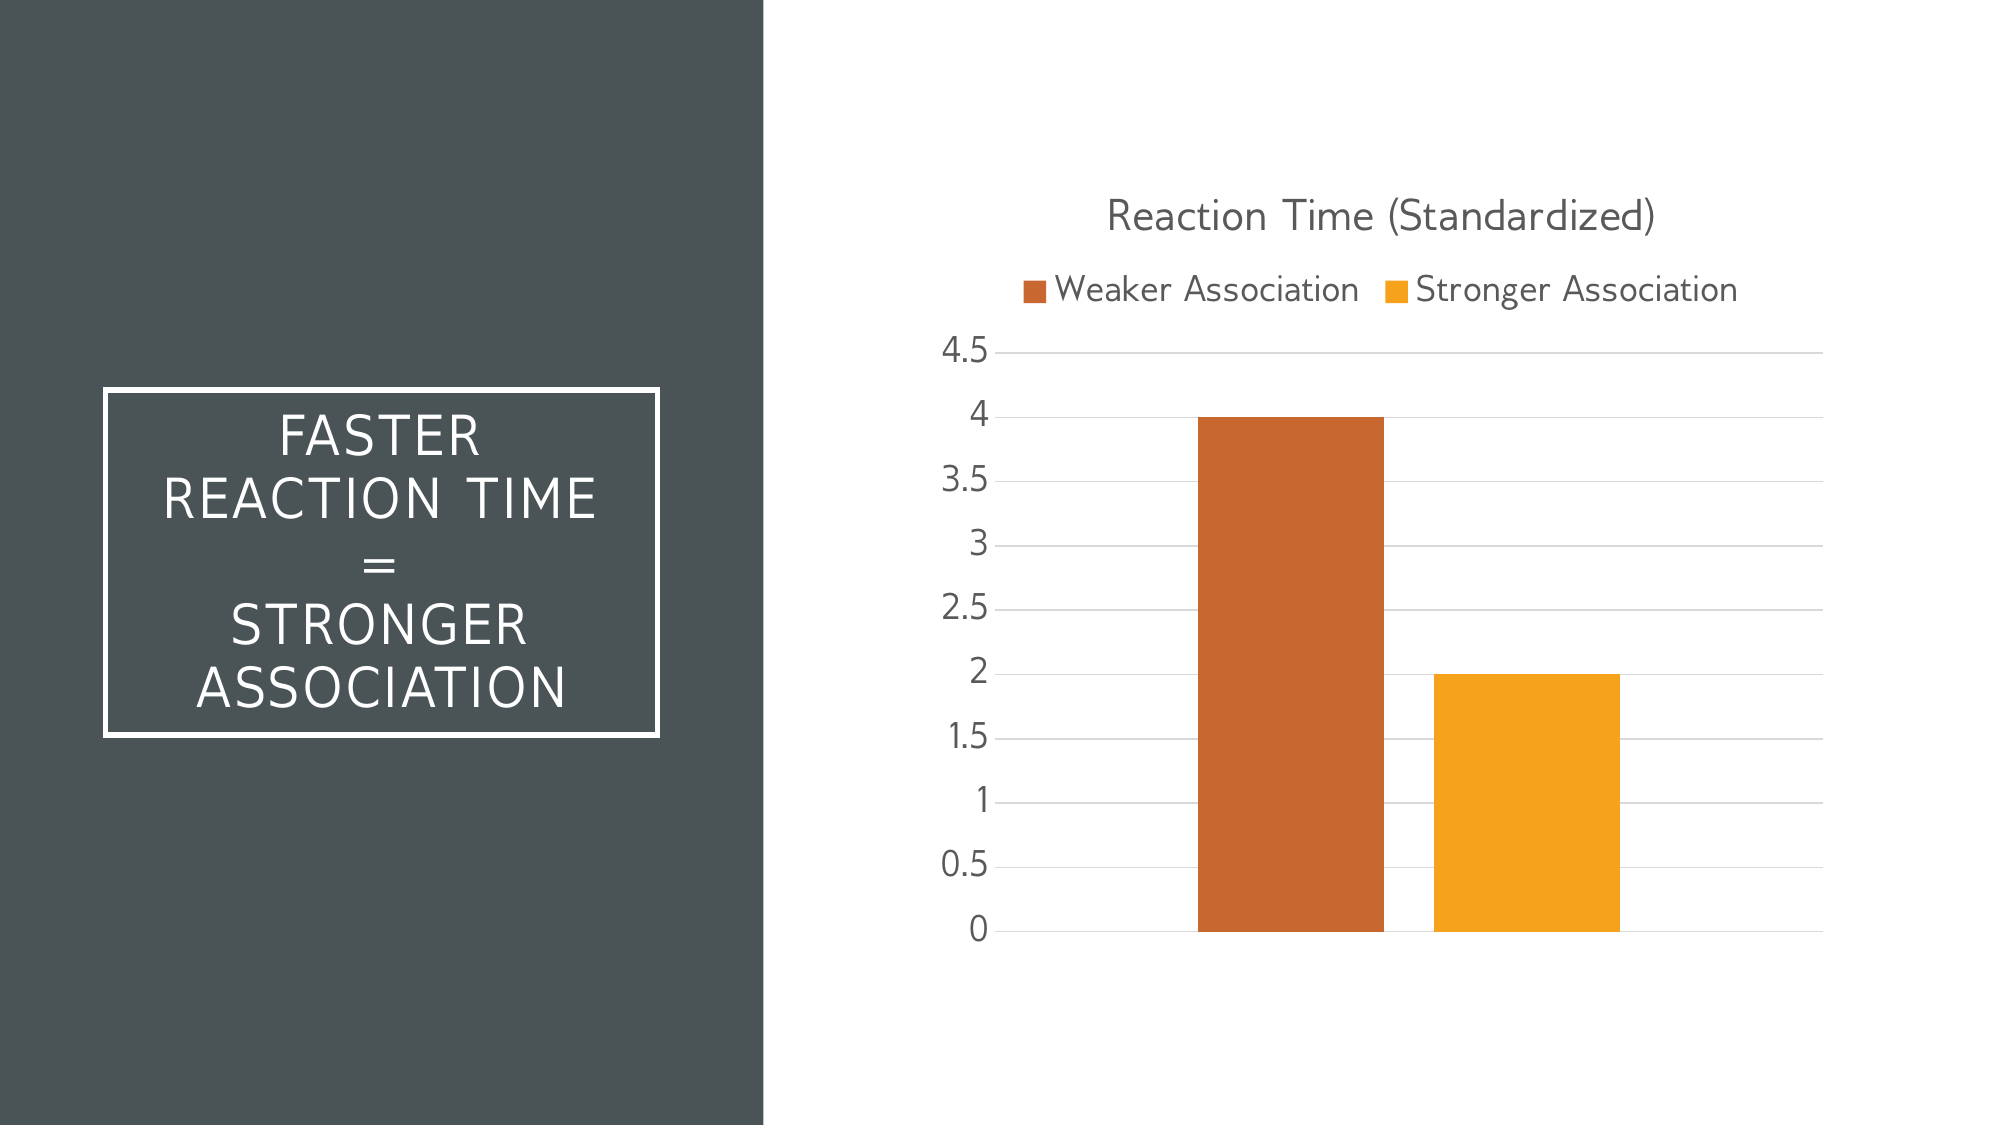

### Chart:

| Category | Weaker Association | Stronger Association |
|---|---|---|
| Reaction Time (Standardized) | 4.0 | 2.0 |
# FASTER reaction time =
stronger association